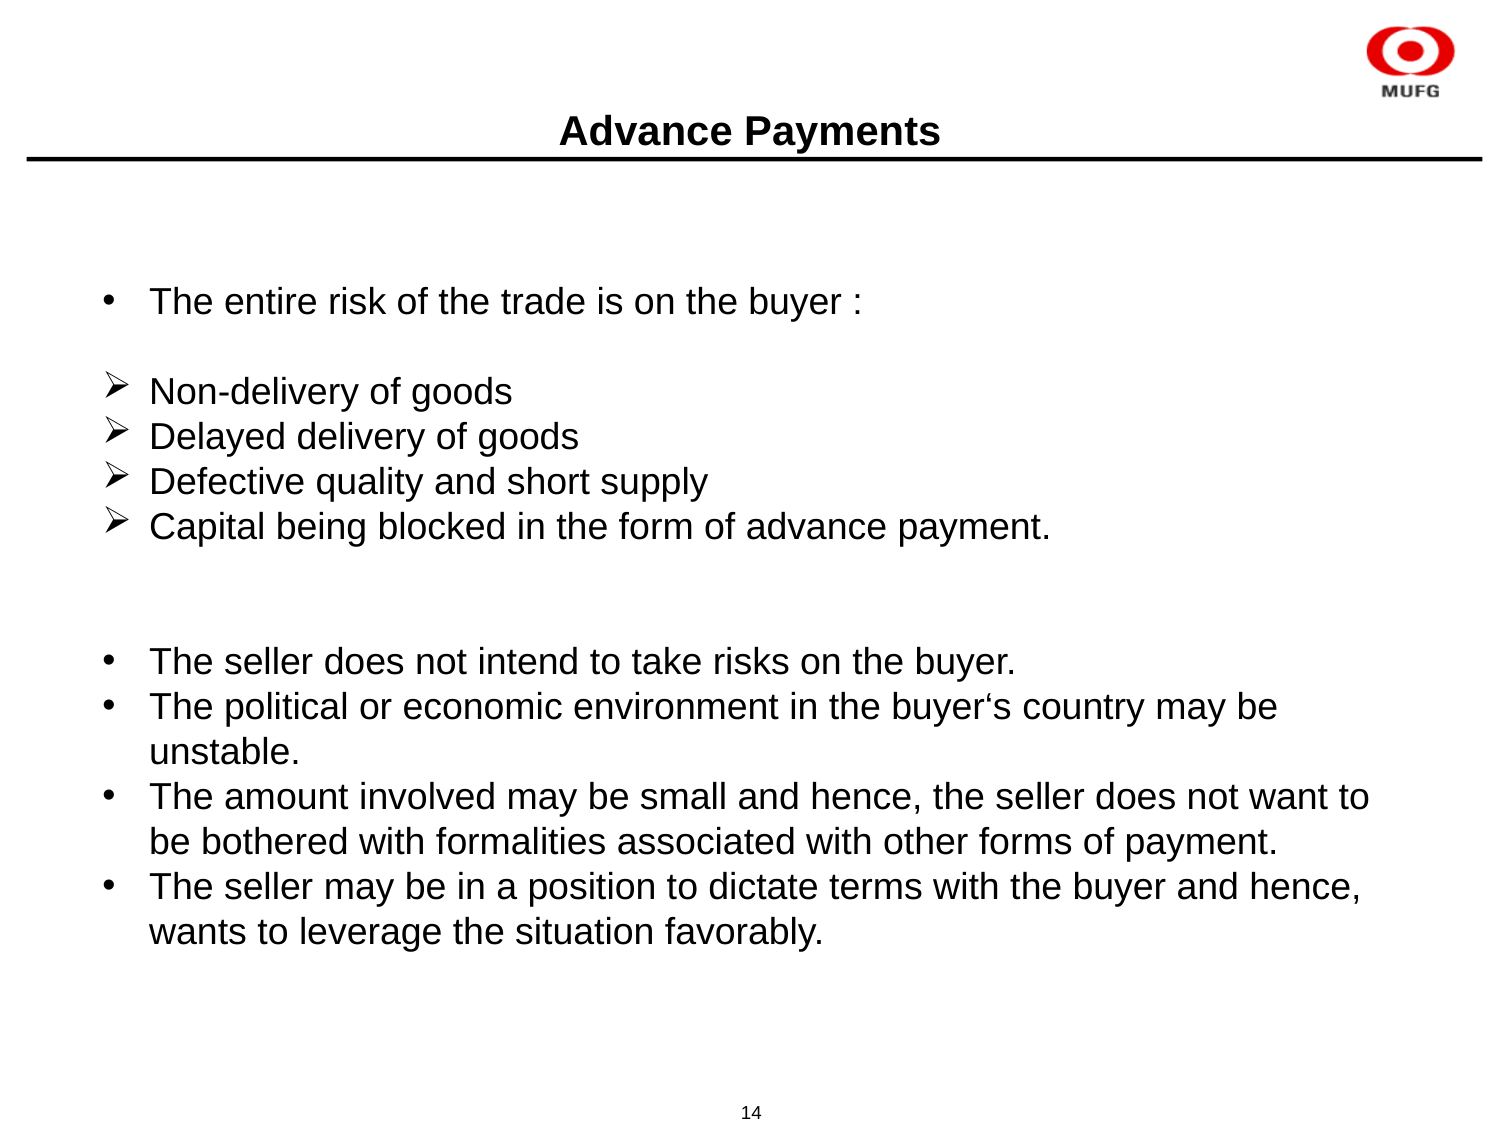

# Advance Payments

The entire risk of the trade is on the buyer :

Non-delivery of goods
Delayed delivery of goods
Defective quality and short supply
Capital being blocked in the form of advance payment.

The seller does not intend to take risks on the buyer.
The political or economic environment in the buyer‘s country may be unstable.
The amount involved may be small and hence, the seller does not want to be bothered with formalities associated with other forms of payment.
The seller may be in a position to dictate terms with the buyer and hence, wants to leverage the situation favorably.

14